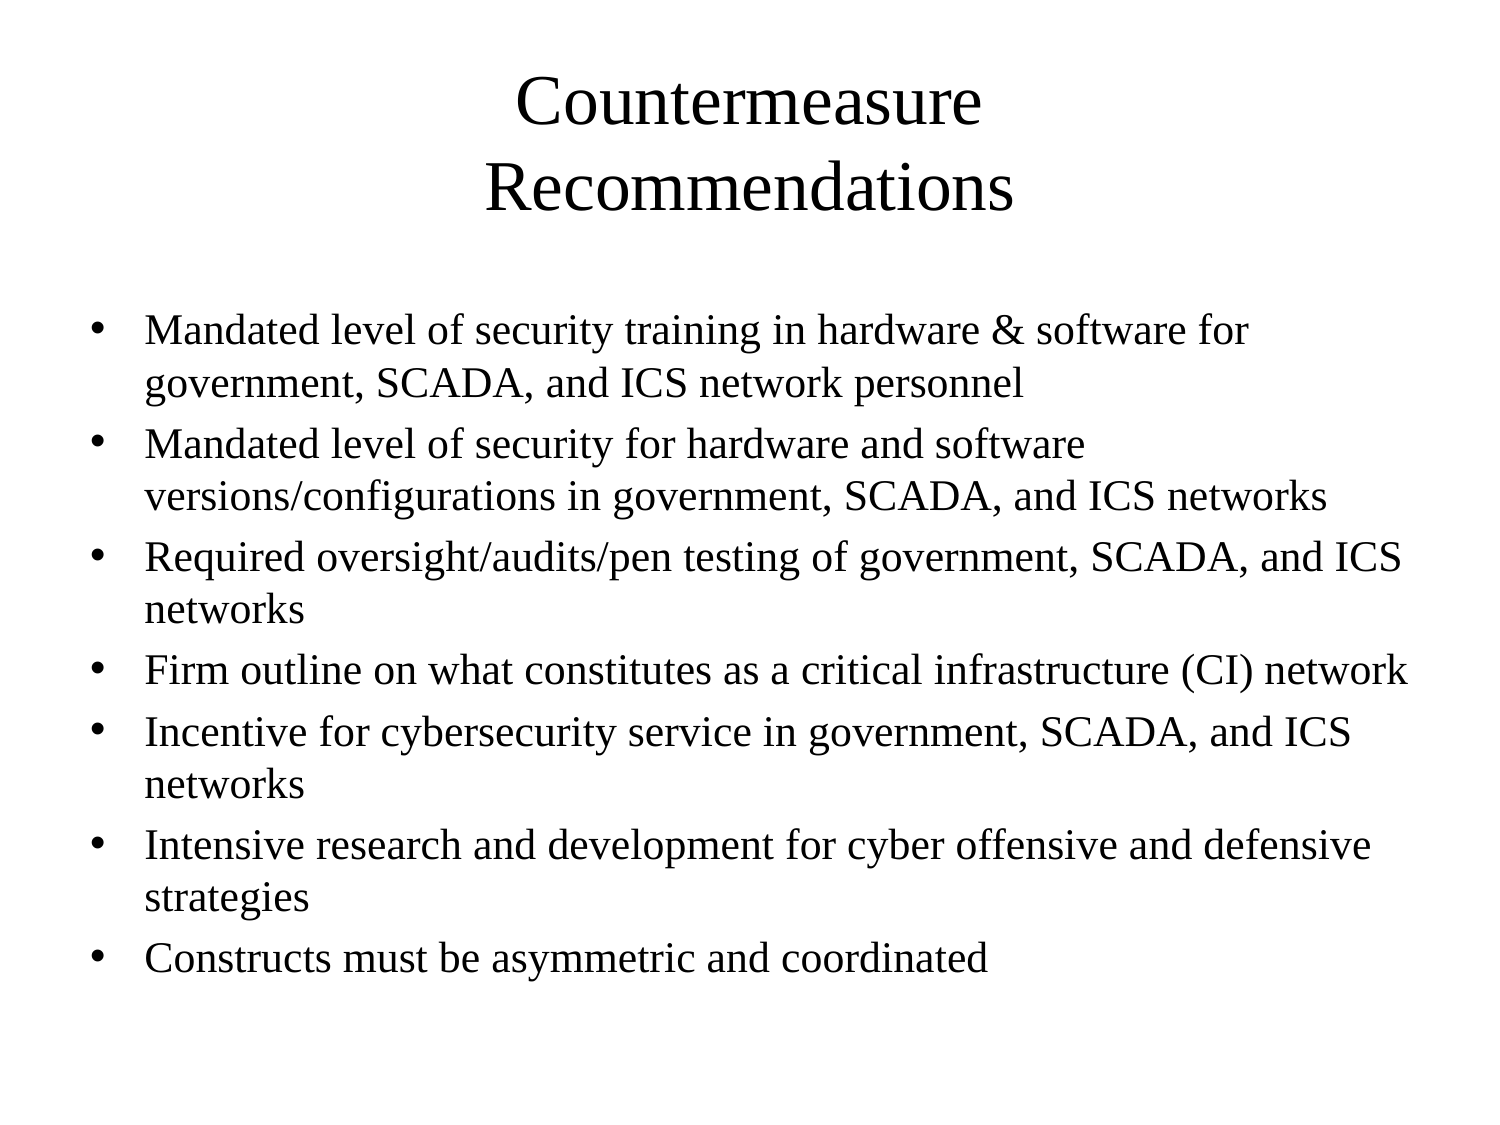

# Countermeasure Recommendations

Mandated level of security training in hardware & software for government, SCADA, and ICS network personnel
Mandated level of security for hardware and software versions/configurations in government, SCADA, and ICS networks
Required oversight/audits/pen testing of government, SCADA, and ICS networks
Firm outline on what constitutes as a critical infrastructure (CI) network
Incentive for cybersecurity service in government, SCADA, and ICS networks
Intensive research and development for cyber offensive and defensive strategies
Constructs must be asymmetric and coordinated